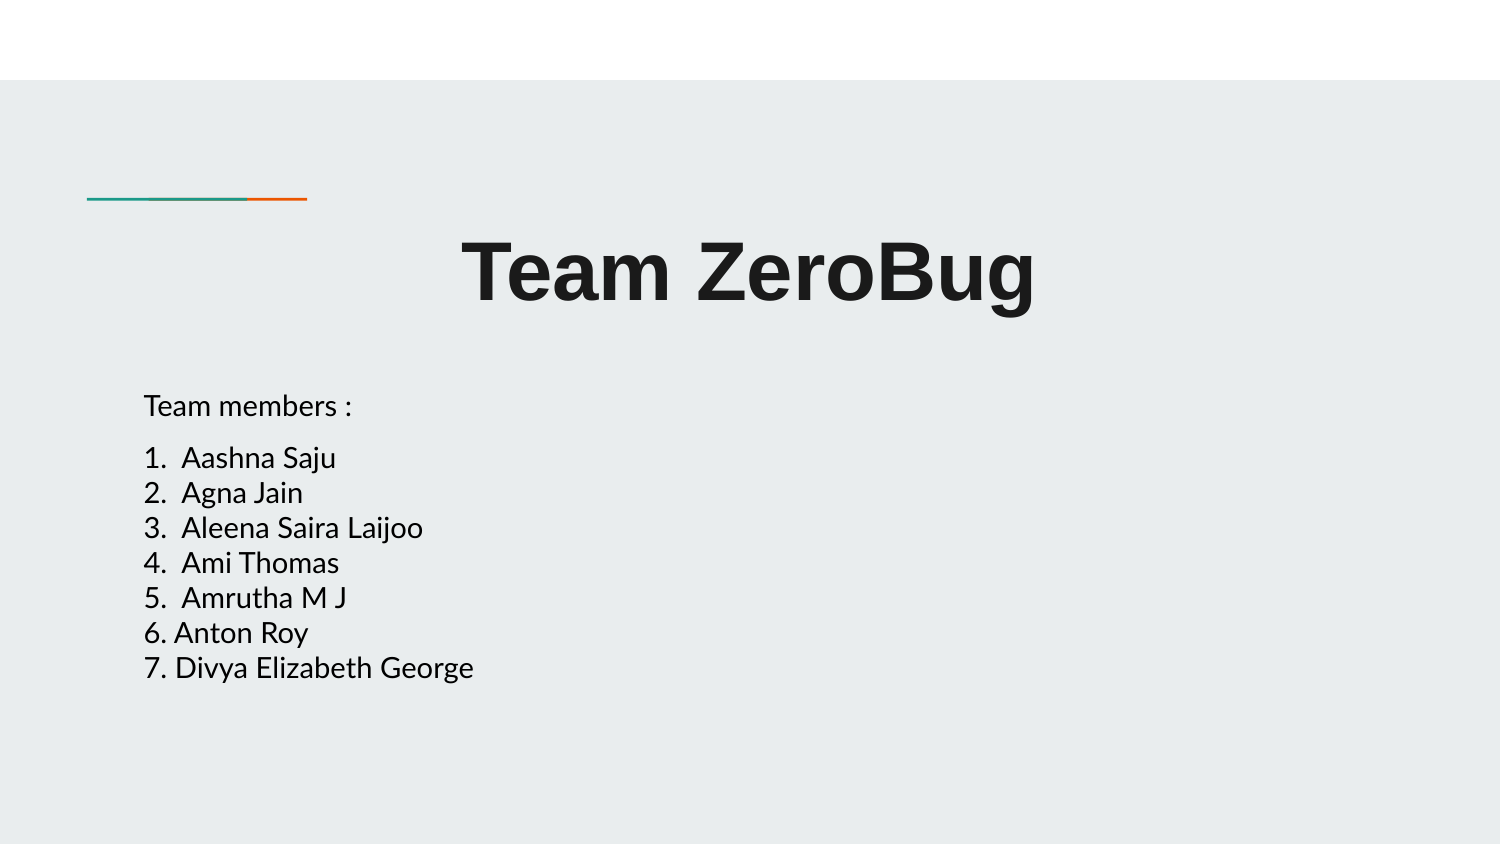

# Team ZeroBug
Team members :

1.  Aashna Saju
2.  Agna Jain
3.  Aleena Saira Laijoo
4.  Ami Thomas
5.  Amrutha M J
6. Anton Roy
7. Divya Elizabeth George